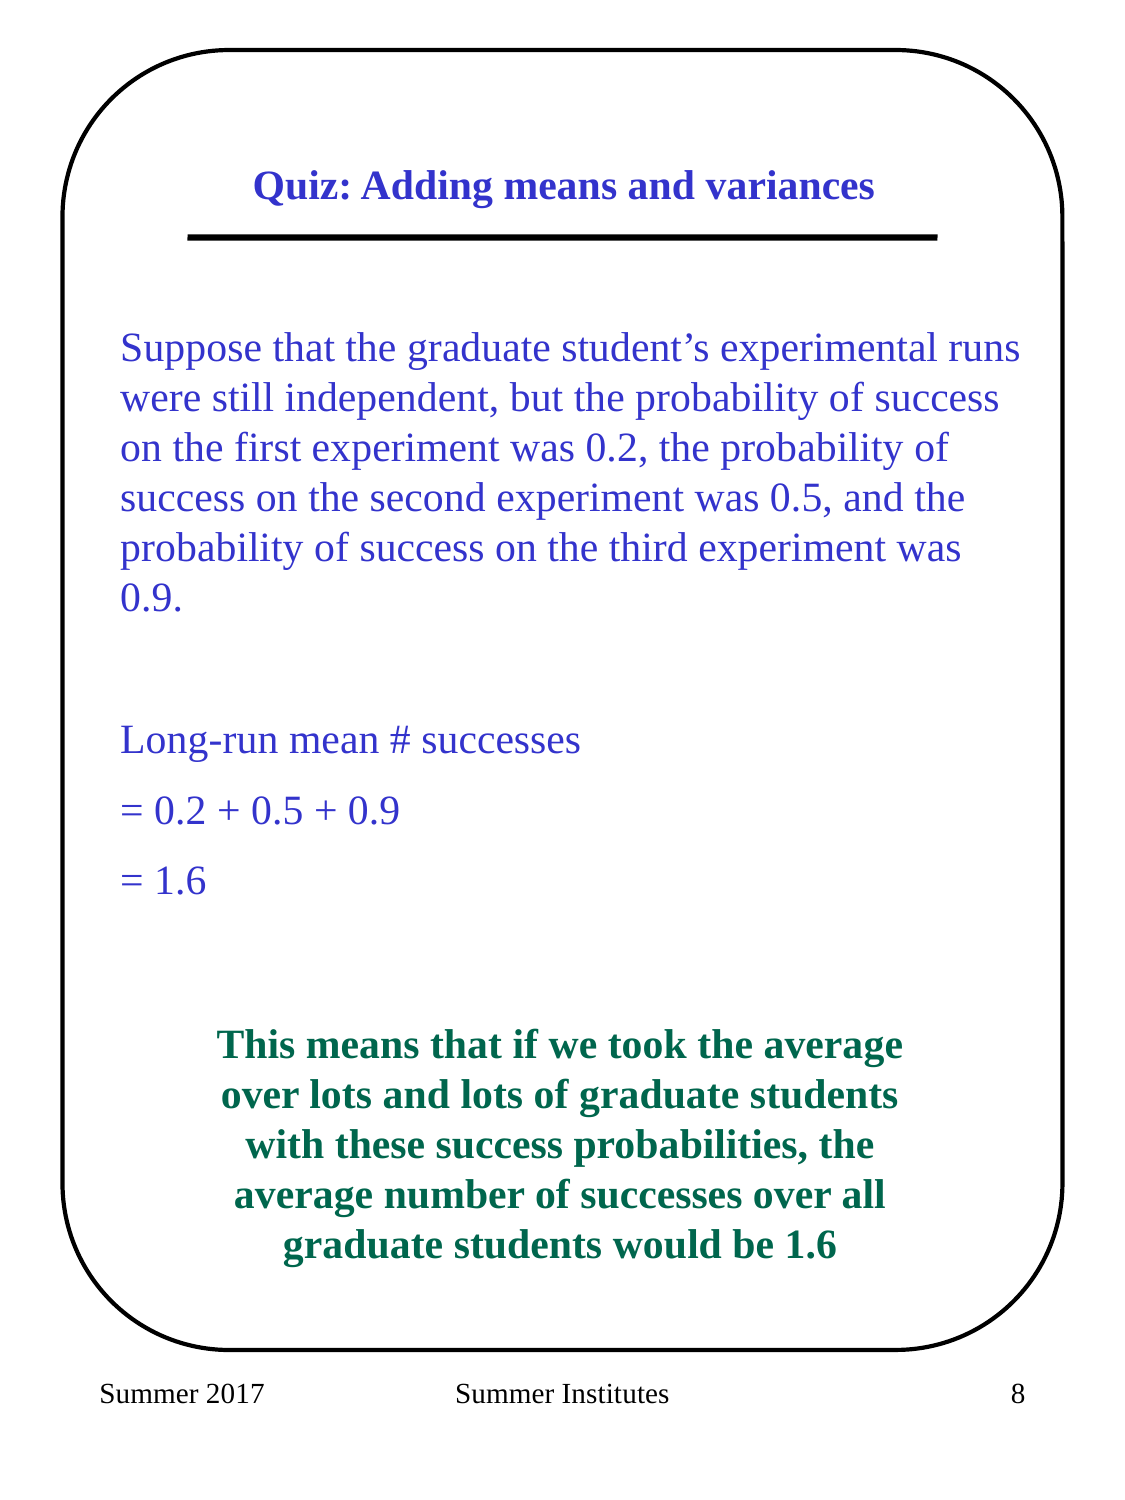

Quiz: Adding means and variances

Suppose that the graduate student’s experimental runs were still independent, but the probability of success on the first experiment was 0.2, the probability of success on the second experiment was 0.5, and the probability of success on the third experiment was 0.9.

Long-run mean # successes
= 0.2 + 0.5 + 0.9
= 1.6

This means that if we took the average over lots and lots of graduate students with these success probabilities, the average number of successes over all graduate students would be 1.6
Summer 2017
Summer Institutes
8